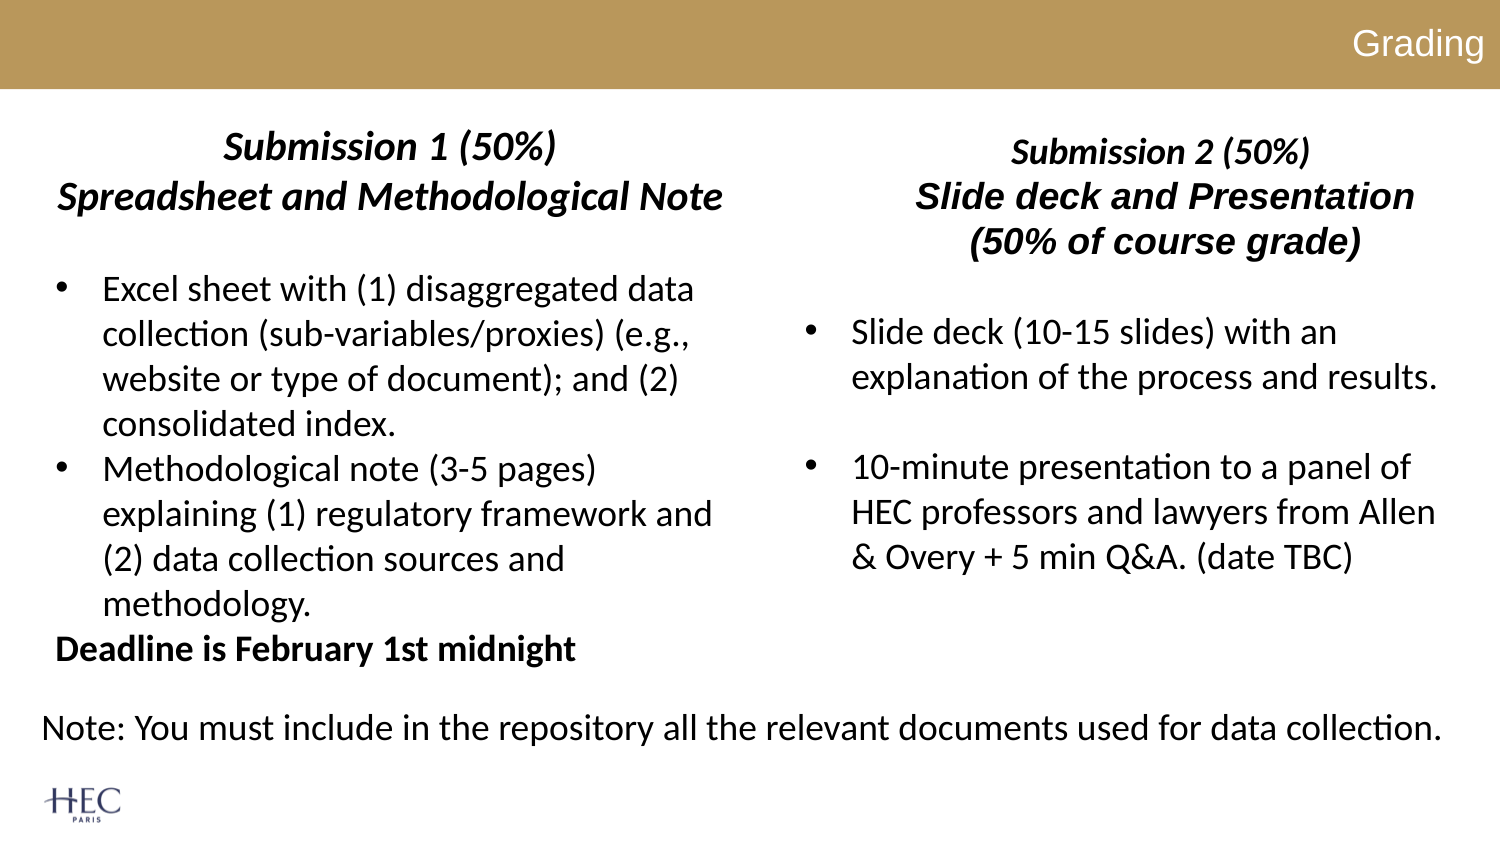

# Grading
Submission 1 (50%)
Spreadsheet and Methodological Note

Excel sheet with (1) disaggregated data collection (sub-variables/proxies) (e.g., website or type of document); and (2) consolidated index.
Methodological note (3-5 pages) explaining (1) regulatory framework and (2) data collection sources and methodology.
Deadline is February 1st midnight
Submission 2 (50%)
Slide deck and Presentation (50% of course grade)

Slide deck (10-15 slides) with an explanation of the process and results.

10-minute presentation to a panel of HEC professors and lawyers from Allen & Overy + 5 min Q&A. (date TBC)

Note: You must include in the repository all the relevant documents used for data collection.